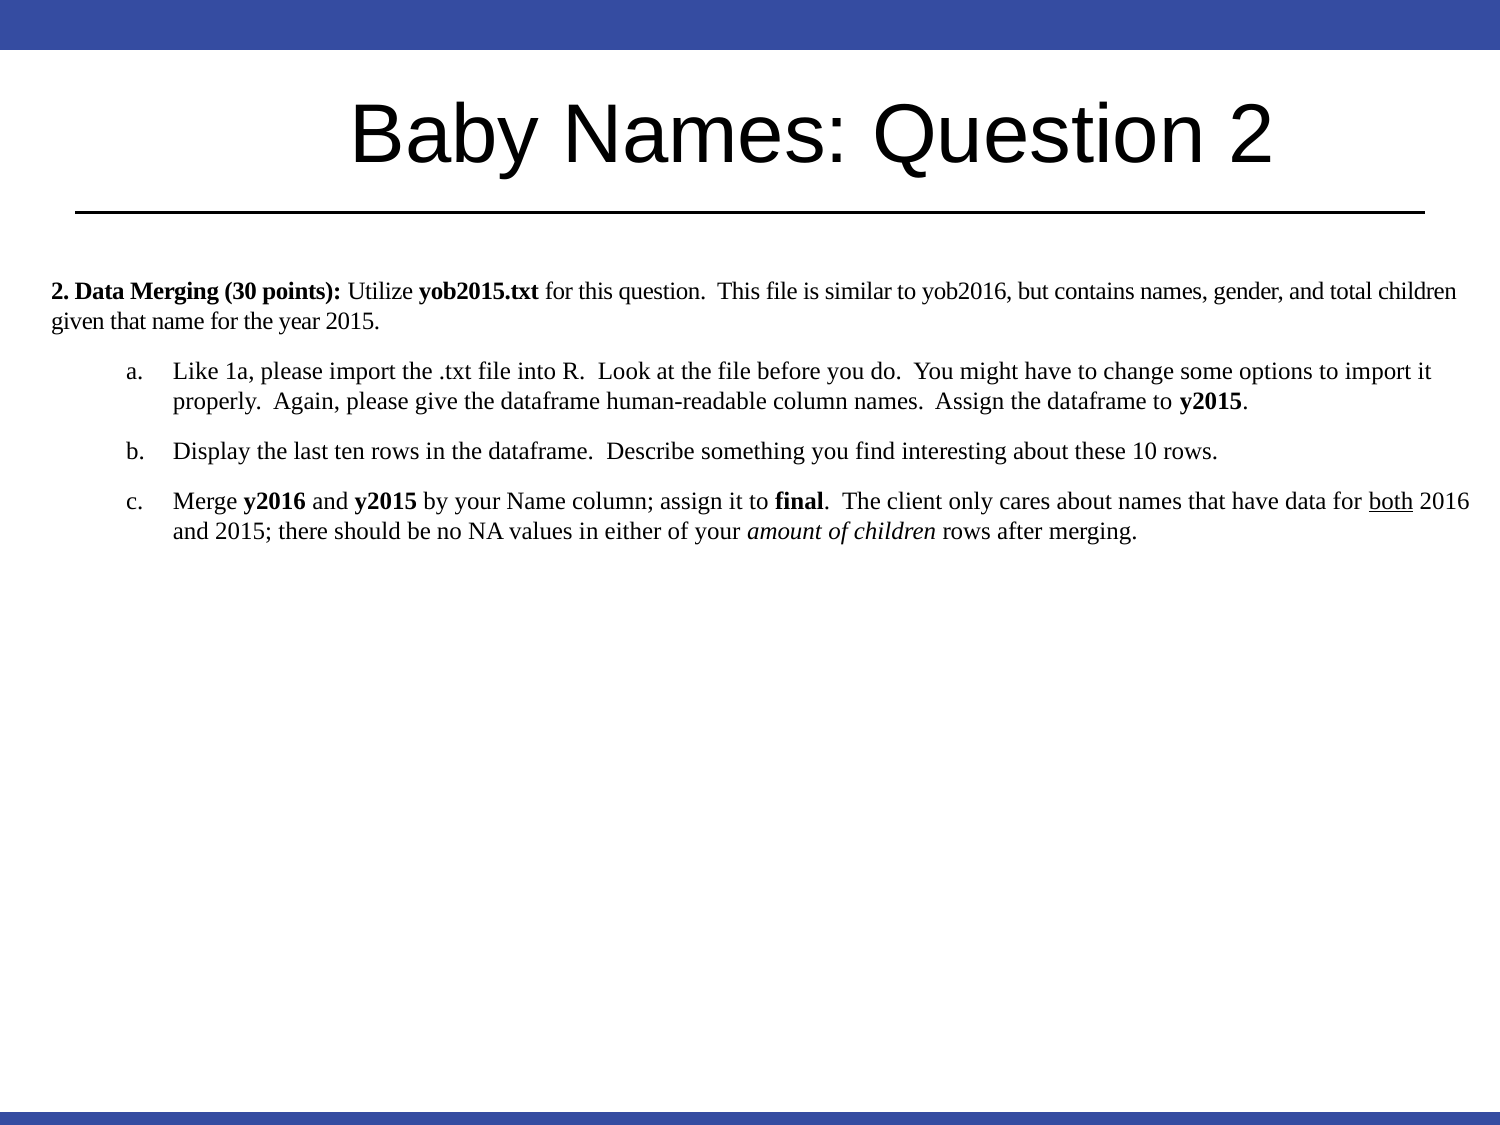

# Baby Names: Question 2
2. Data Merging (30 points): Utilize yob2015.txt for this question.  This file is similar to yob2016, but contains names, gender, and total children given that name for the year 2015.
Like 1a, please import the .txt file into R.  Look at the file before you do.  You might have to change some options to import it properly.  Again, please give the dataframe human-readable column names.  Assign the dataframe to y2015.
Display the last ten rows in the dataframe.  Describe something you find interesting about these 10 rows.
Merge y2016 and y2015 by your Name column; assign it to final.  The client only cares about names that have data for both 2016 and 2015; there should be no NA values in either of your amount of children rows after merging.